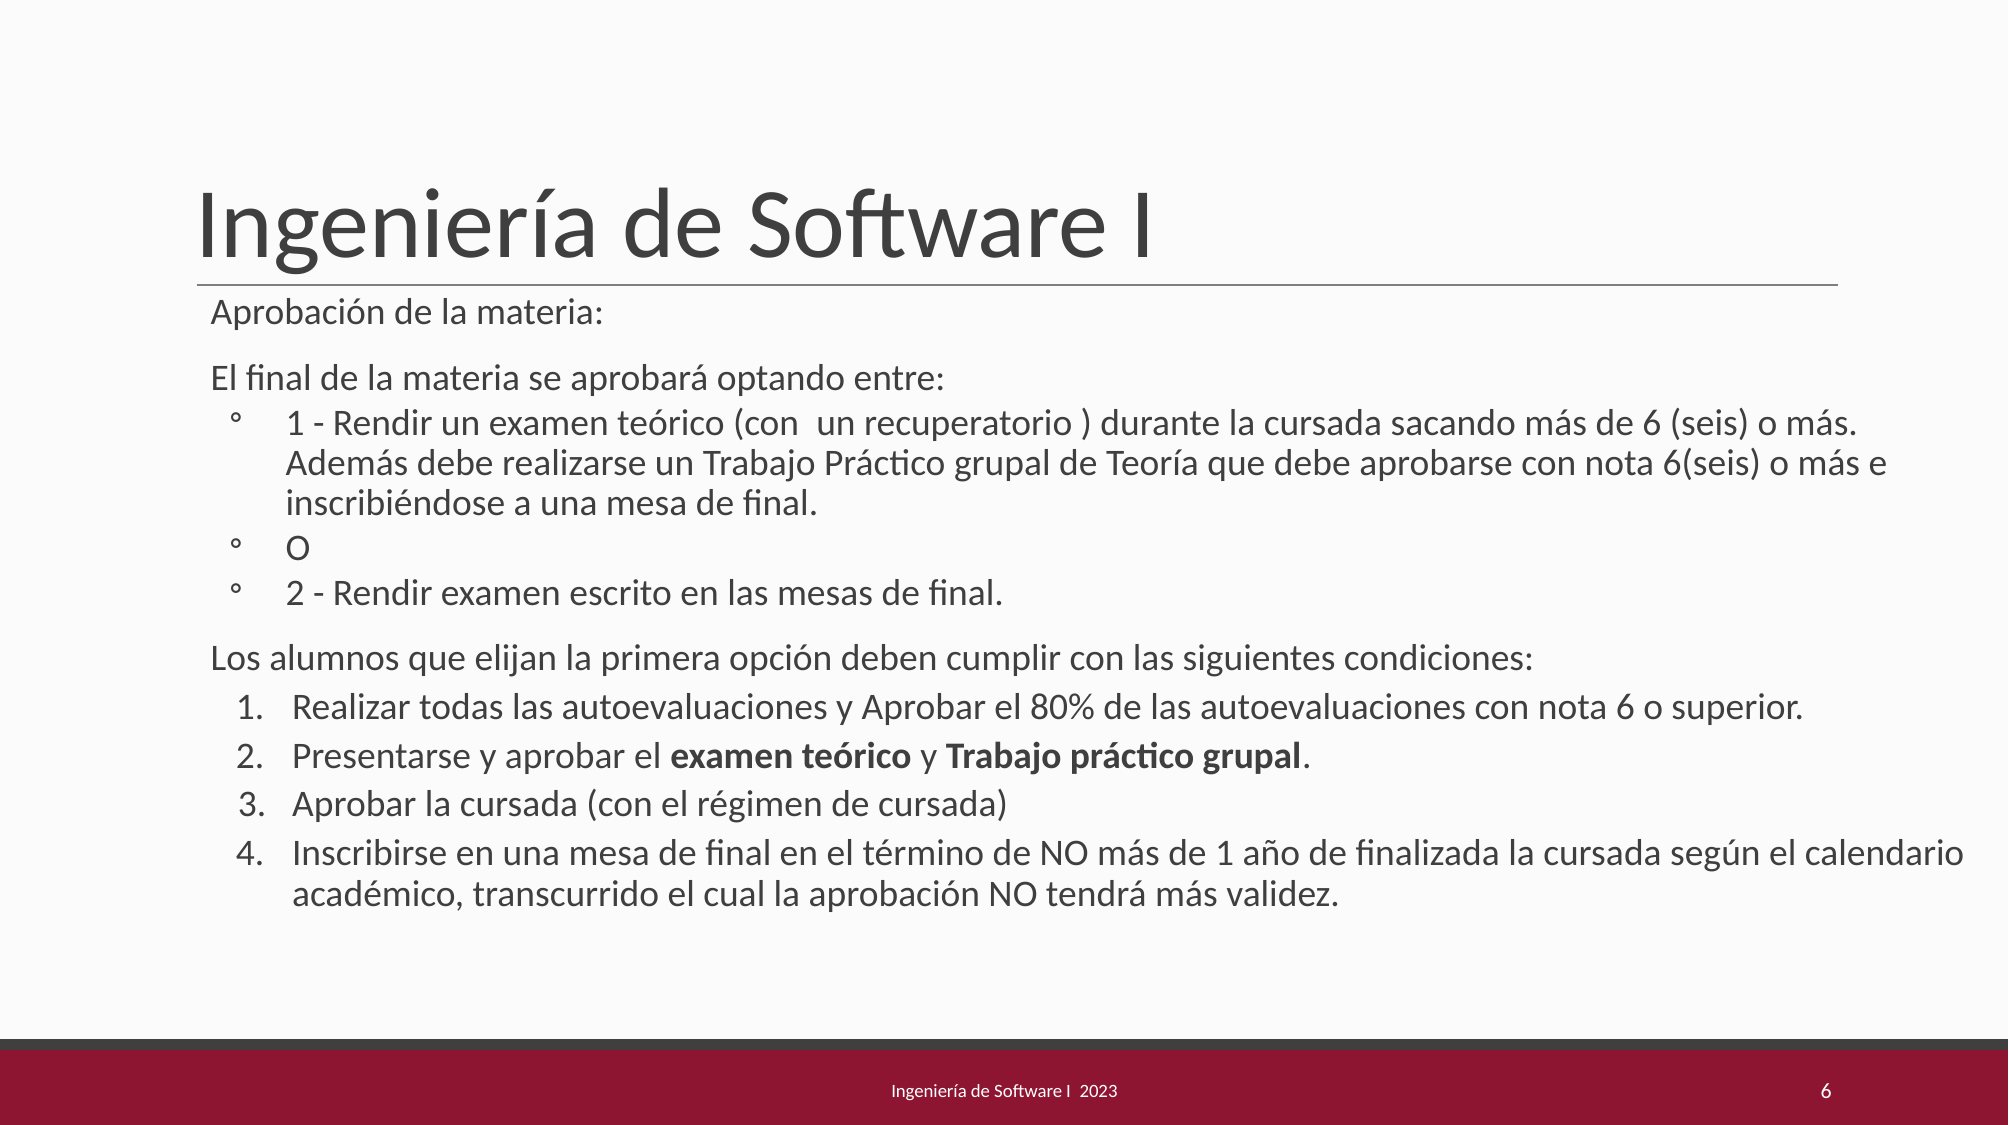

# Ingeniería de Software I
Aprobación de la materia:
El final de la materia se aprobará optando entre:
1 - Rendir un examen teórico (con  un recuperatorio ) durante la cursada sacando más de 6 (seis) o más. Además debe realizarse un Trabajo Práctico grupal de Teoría que debe aprobarse con nota 6(seis) o más e inscribiéndose a una mesa de final.
O
2 - Rendir examen escrito en las mesas de final.
Los alumnos que elijan la primera opción deben cumplir con las siguientes condiciones:
Realizar todas las autoevaluaciones y Aprobar el 80% de las autoevaluaciones con nota 6 o superior.
Presentarse y aprobar el examen teórico y Trabajo práctico grupal.
Aprobar la cursada (con el régimen de cursada)
Inscribirse en una mesa de final en el término de NO más de 1 año de finalizada la cursada según el calendario académico, transcurrido el cual la aprobación NO tendrá más validez.
Ingeniería de Software I  2023
6